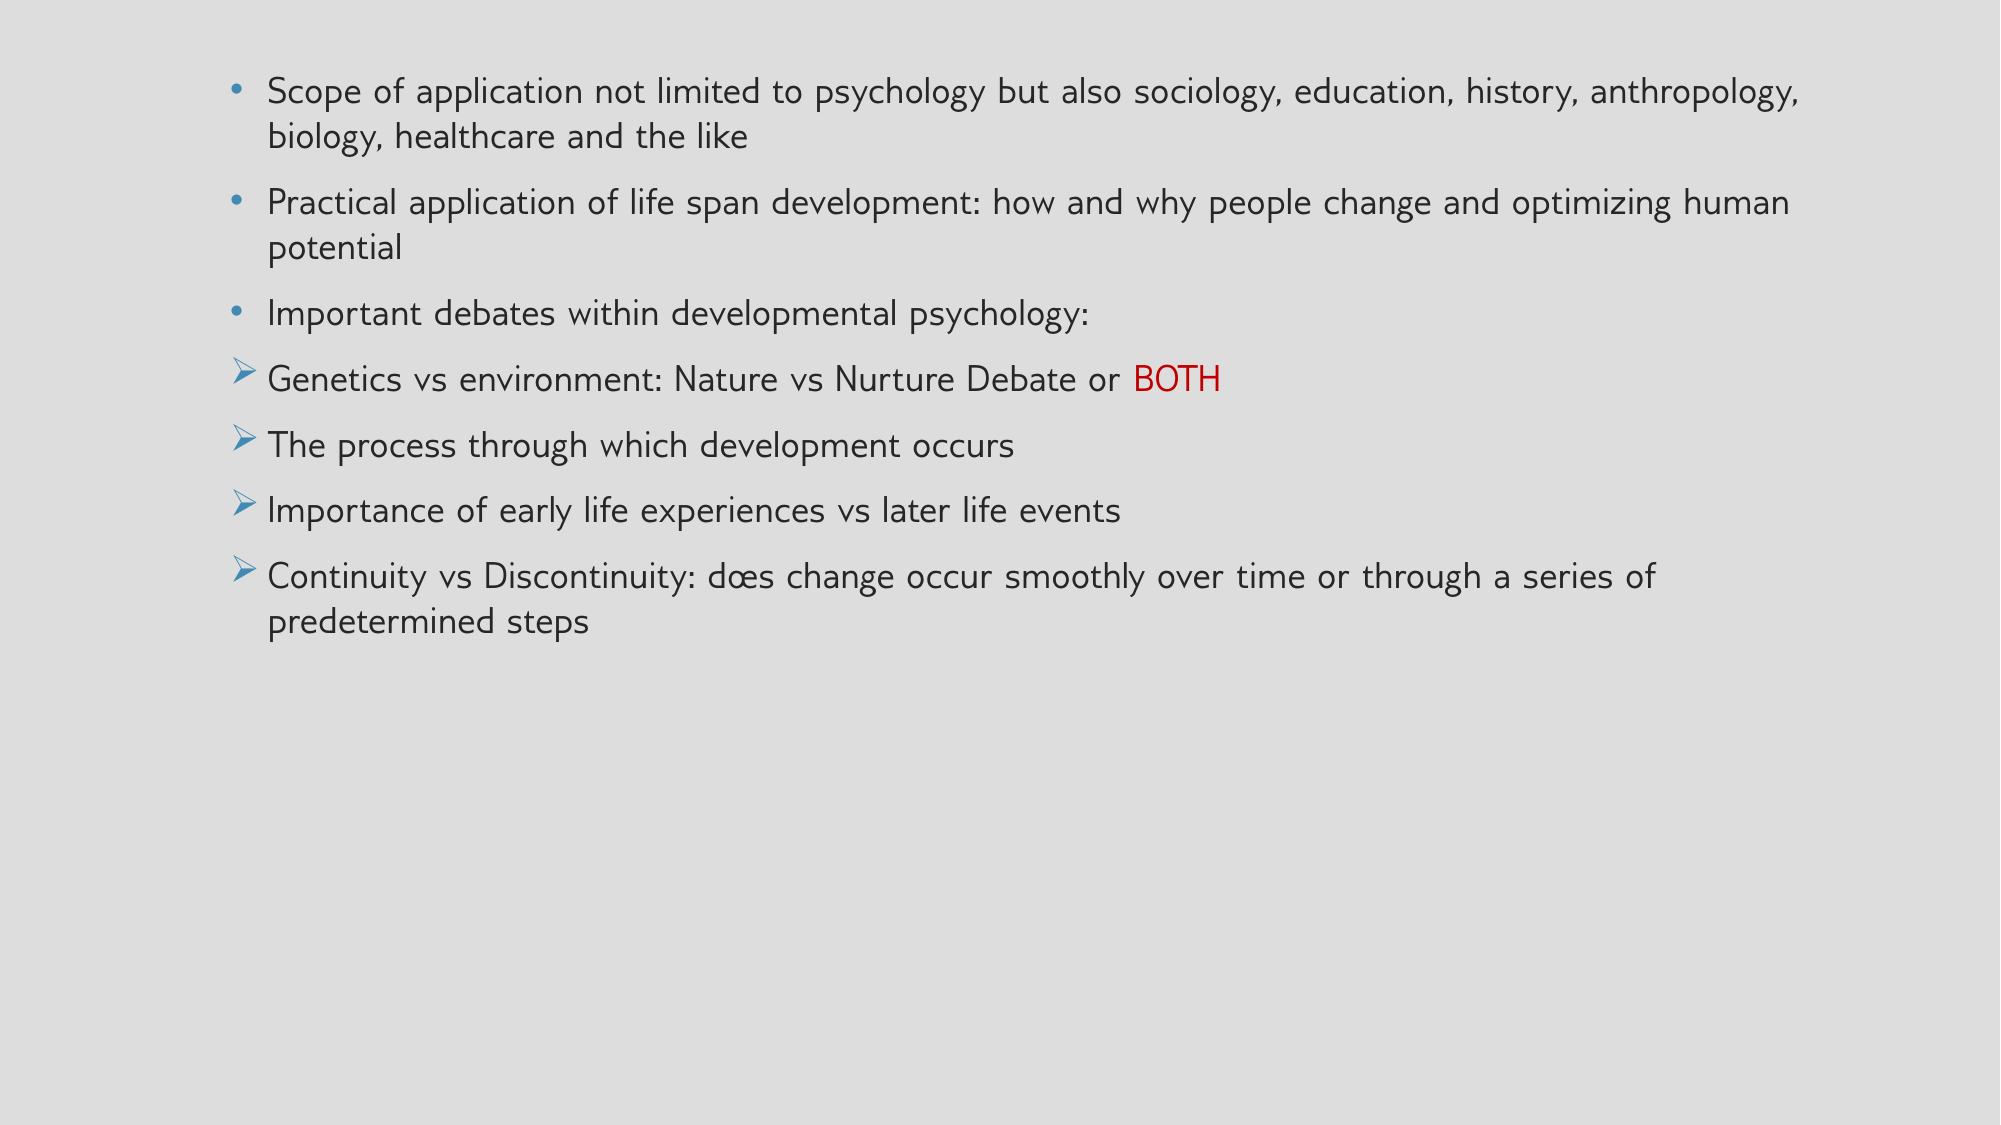

Scope of application not limited to psychology but also sociology, education, history, anthropology, biology, healthcare and the like
Practical application of life span development: how and why people change and optimizing human potential
Important debates within developmental psychology:
Genetics vs environment: Nature vs Nurture Debate or BOTH
The process through which development occurs
Importance of early life experiences vs later life events
Continuity vs Discontinuity: does change occur smoothly over time or through a series of predetermined steps